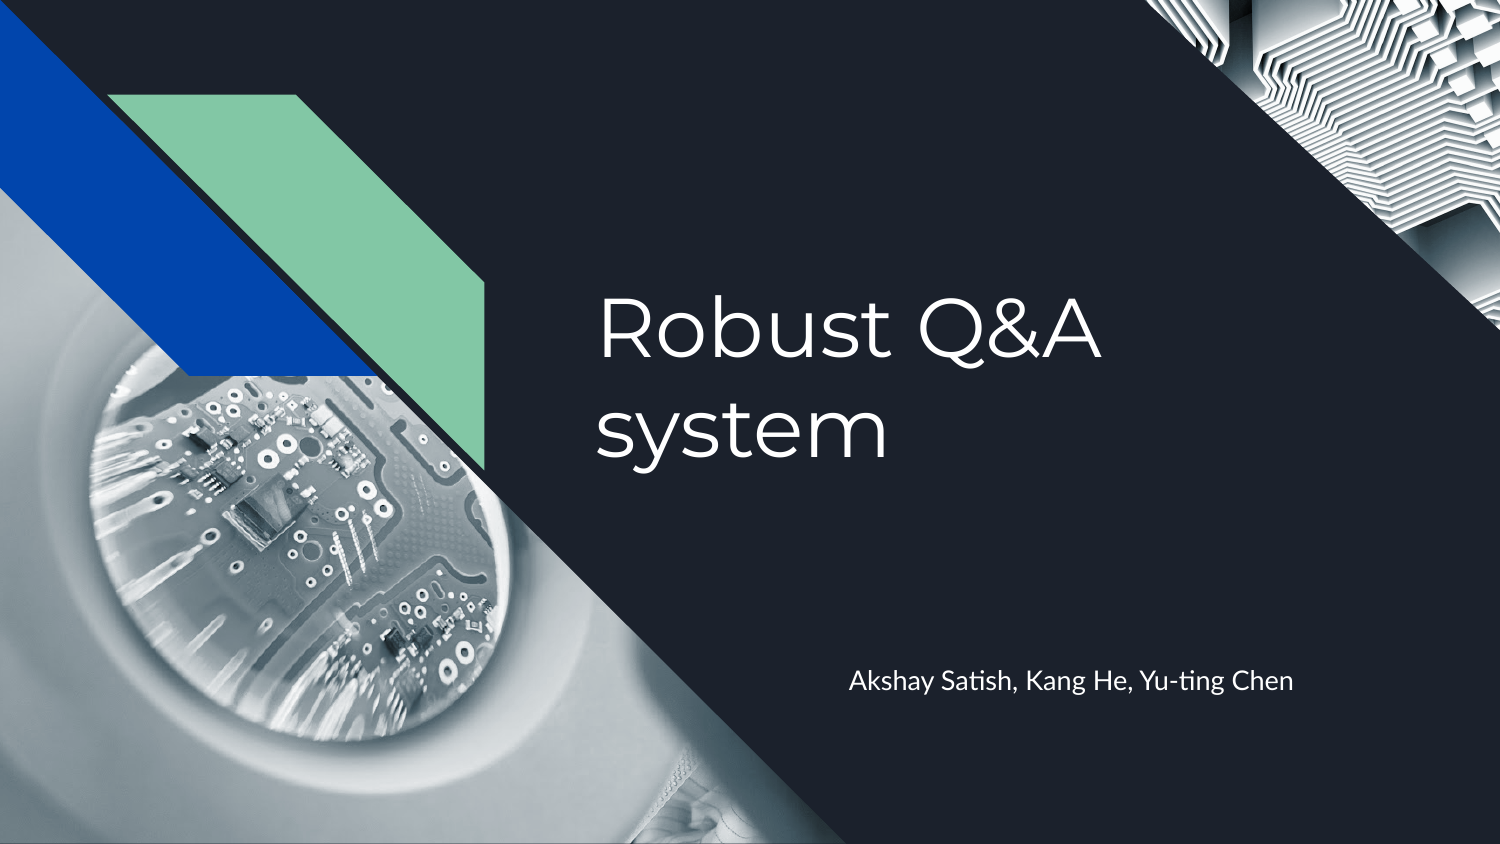

# Robust Q&A system
Akshay Satish, Kang He, Yu-ting Chen